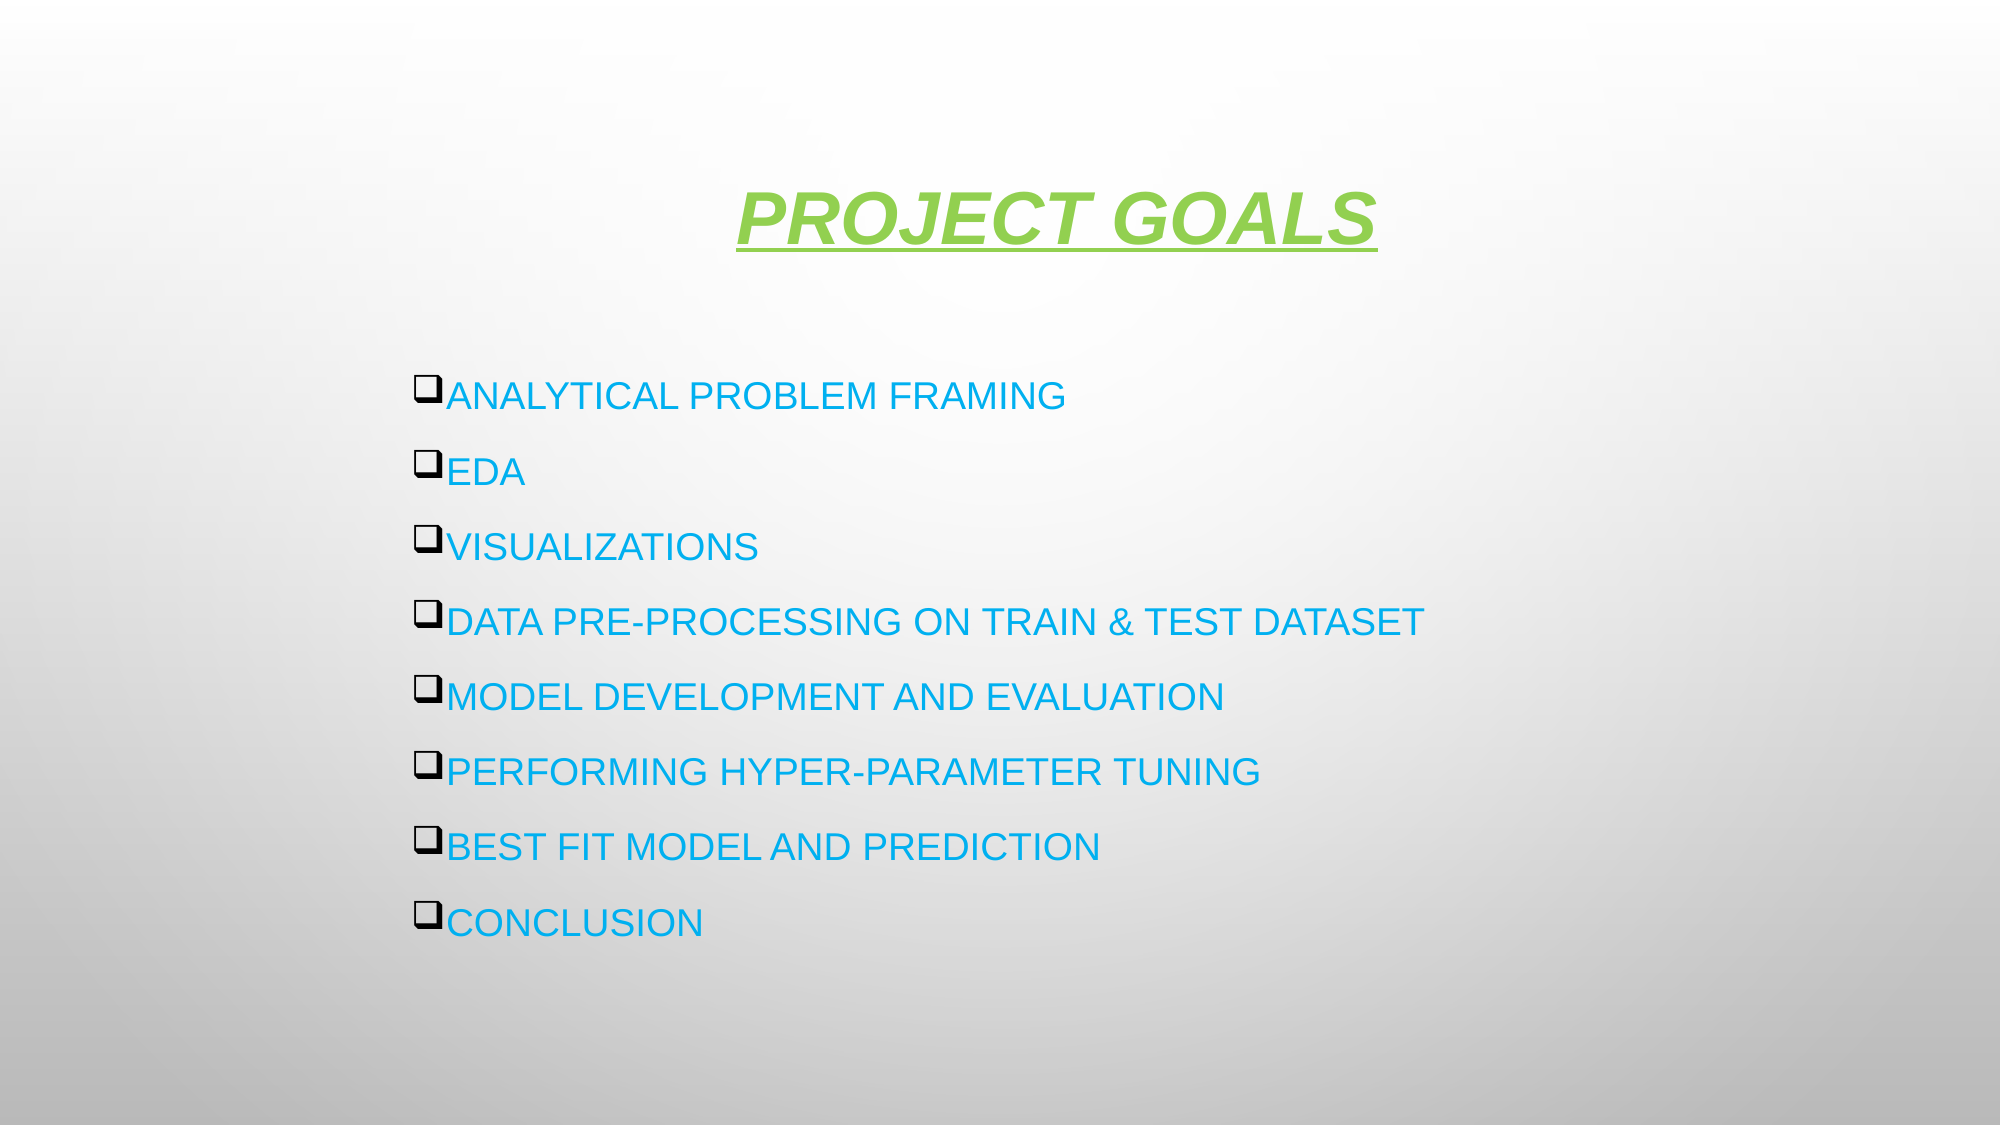

# Project goals
Analytical Problem Framing
EDA
Visualizations
Data Pre-processing on Train & test dataset
Model development and Evaluation
Performing Hyper-parameter Tuning
Best Fit Model and prediction
Conclusion